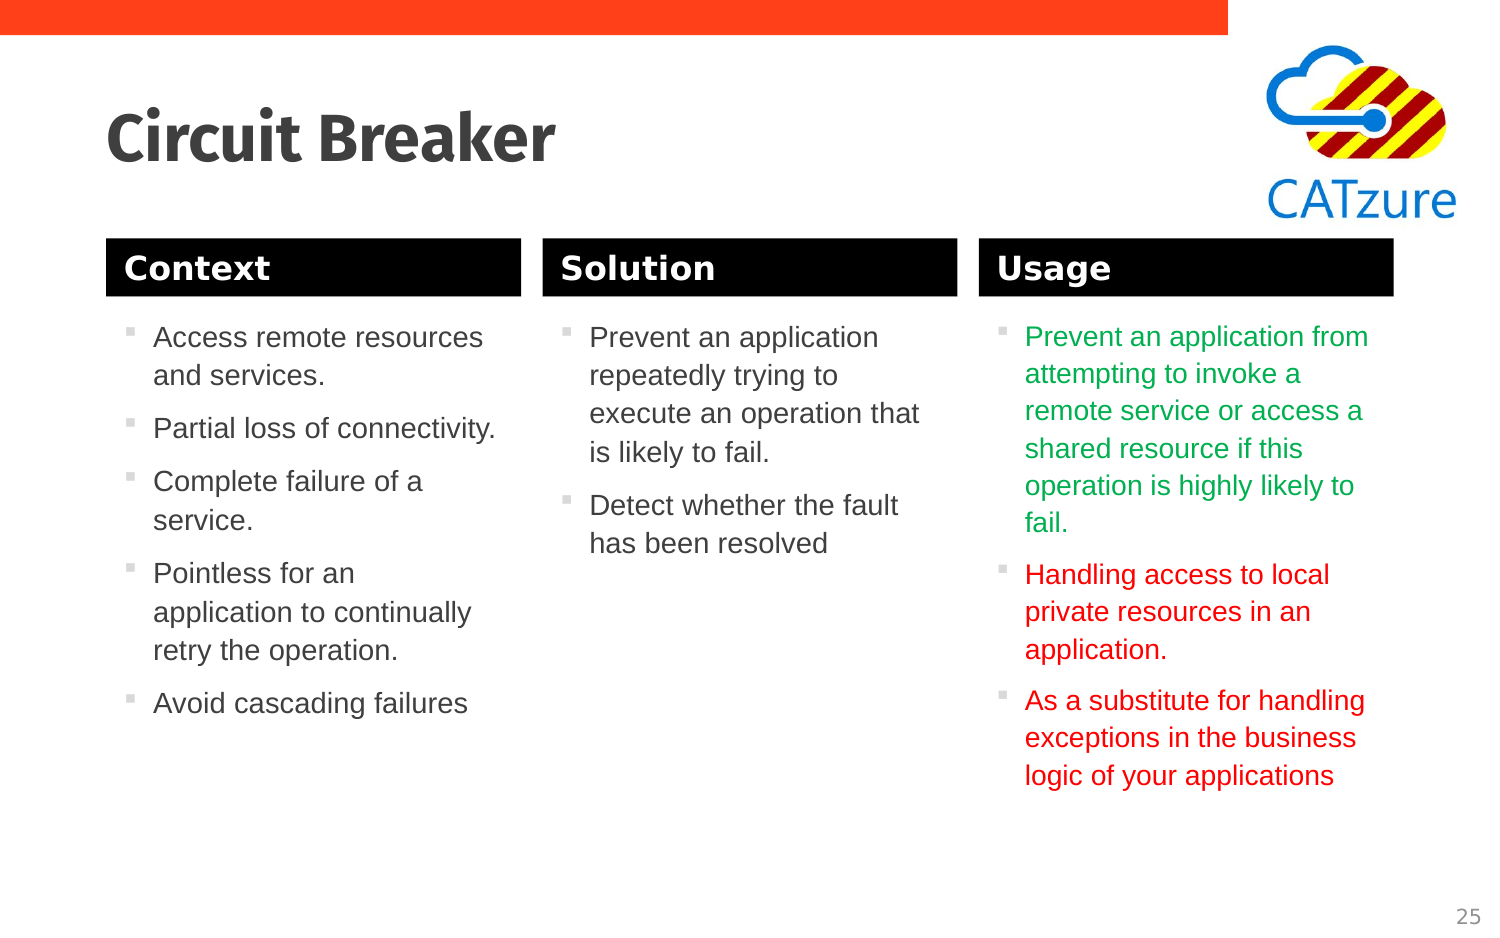

# Circuit Breaker
Context
Solution
Usage
Access remote resources and services.
Partial loss of connectivity.
Complete failure of a service.
Pointless for an application to continually retry the operation.
Avoid cascading failures
Prevent an application repeatedly trying to execute an operation that is likely to fail.
Detect whether the fault has been resolved
Prevent an application from attempting to invoke a remote service or access a shared resource if this operation is highly likely to fail.
Handling access to local private resources in an application.
As a substitute for handling exceptions in the business logic of your applications
25